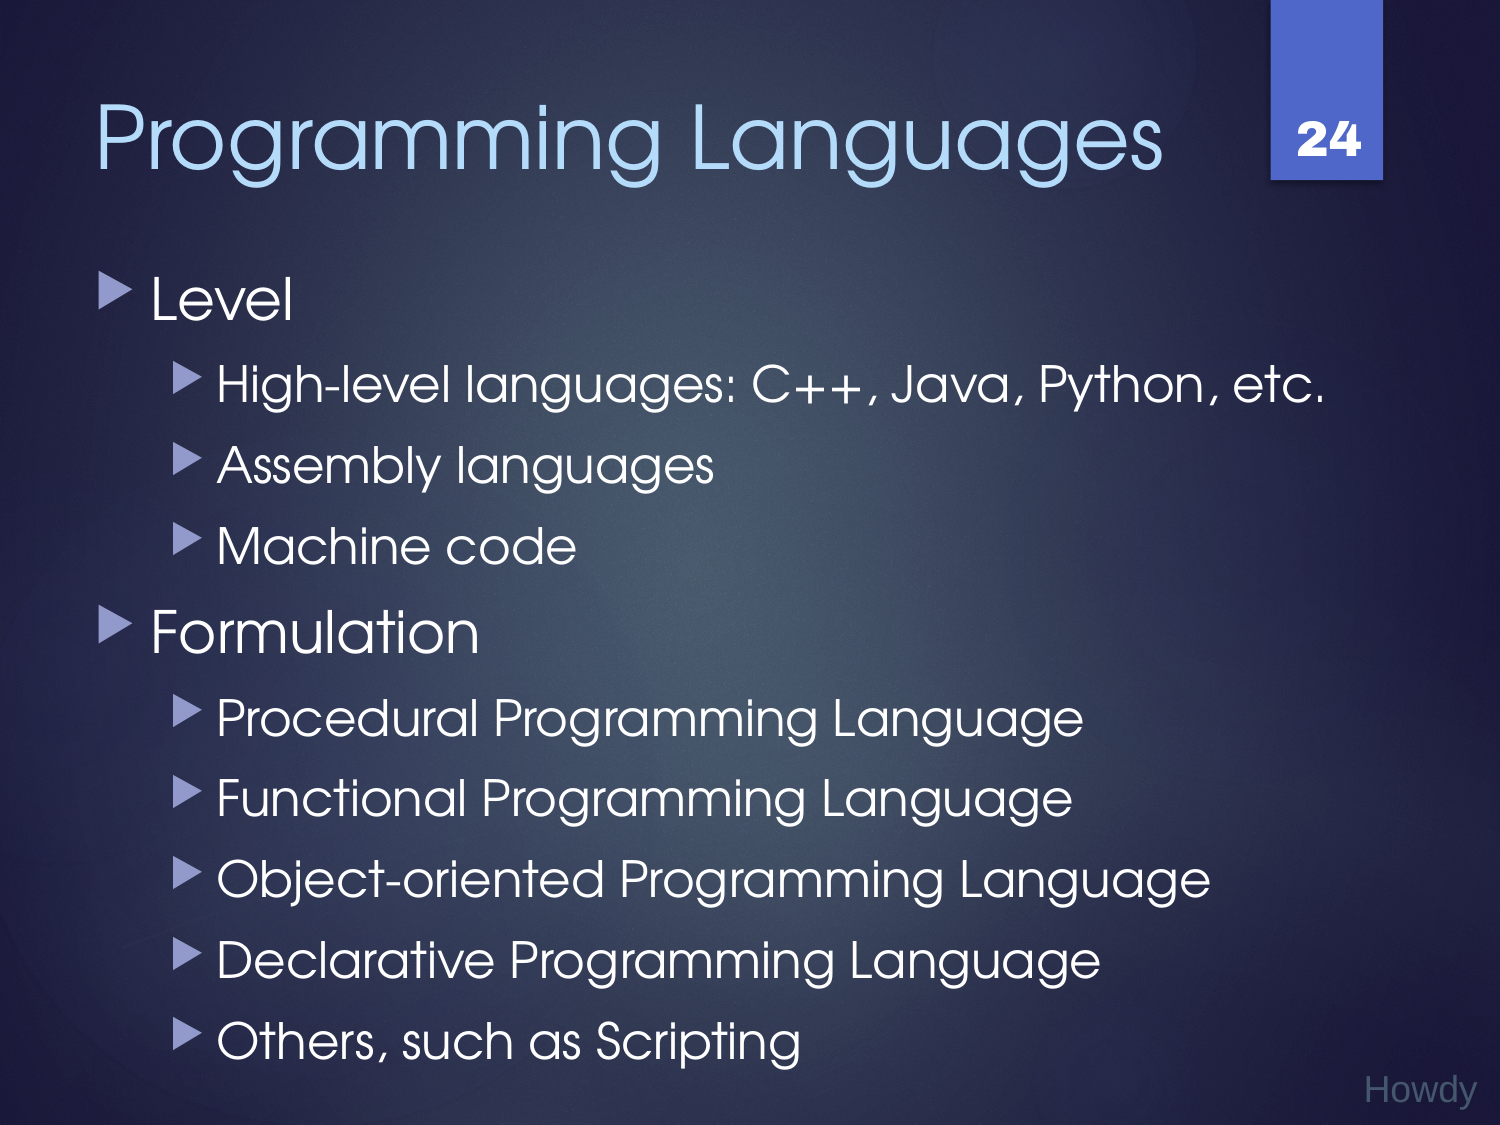

24
# Programming Languages
Level
High-level languages: C++, Java, Python, etc.
Assembly languages
Machine code
Formulation
Procedural Programming Language
Functional Programming Language
Object-oriented Programming Language
Declarative Programming Language
Others, such as Scripting